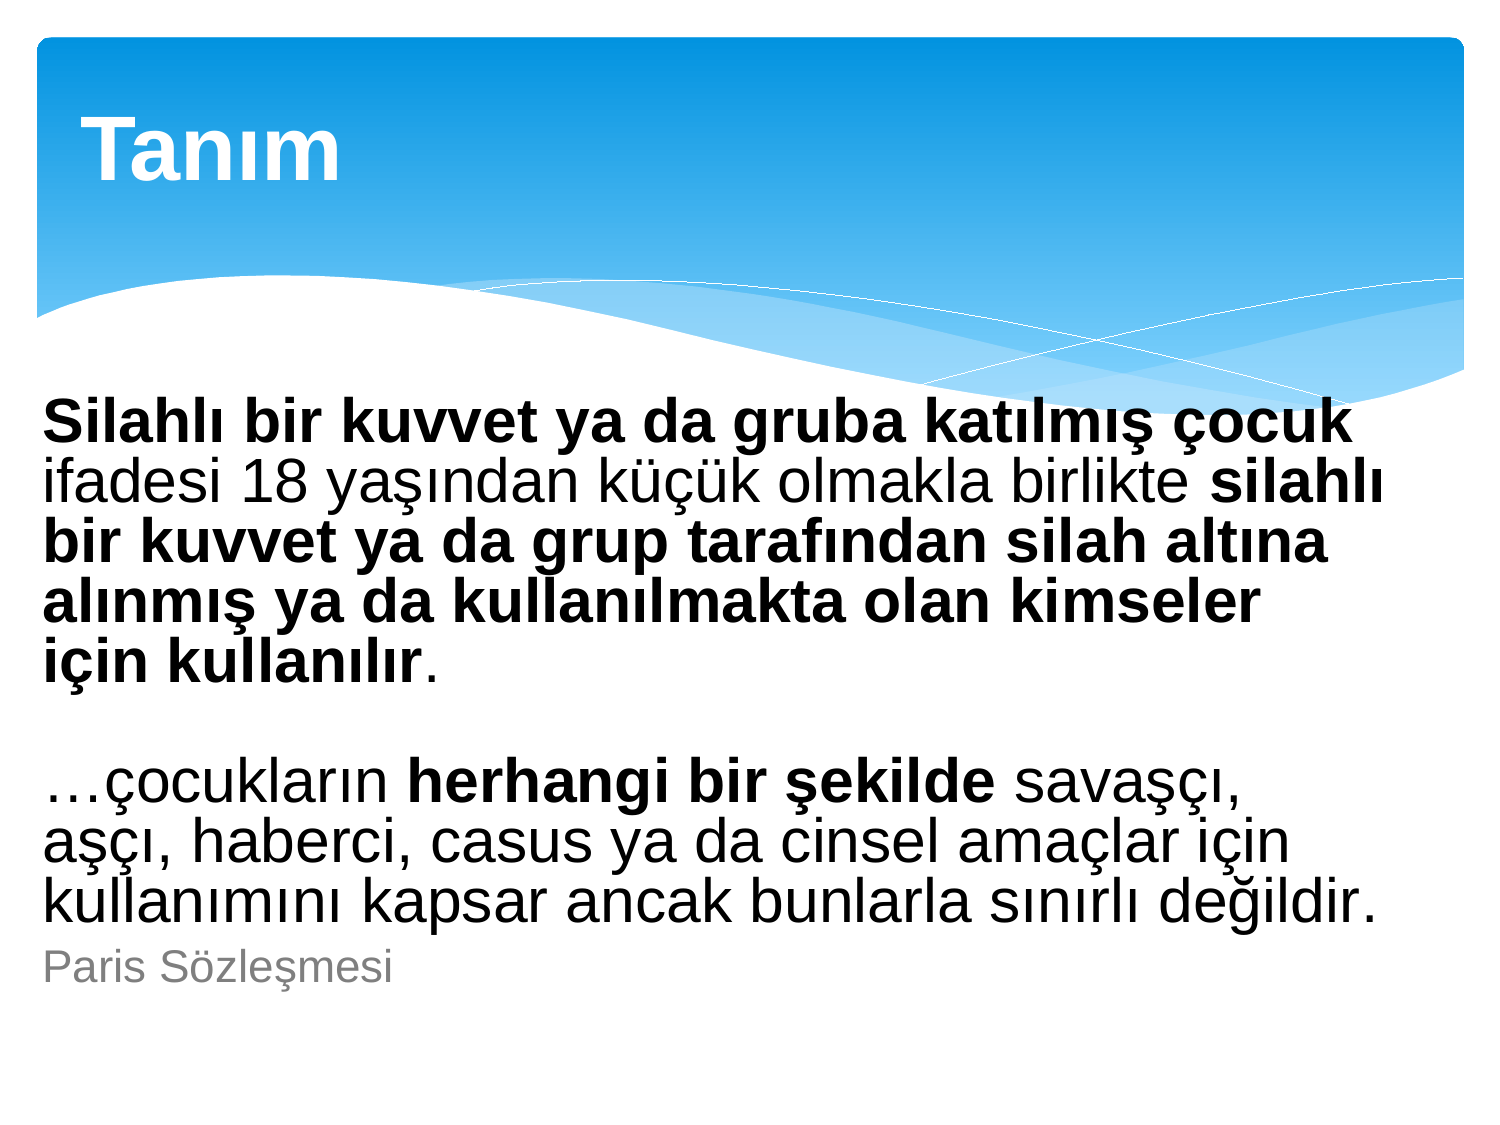

# Tanım

Silahlı bir kuvvet ya da gruba katılmış çocuk ifadesi 18 yaşından küçük olmakla birlikte silahlı bir kuvvet ya da grup tarafından silah altına alınmış ya da kullanılmakta olan kimseler için kullanılır.

…çocukların herhangi bir şekilde savaşçı, aşçı, haberci, casus ya da cinsel amaçlar için kullanımını kapsar ancak bunlarla sınırlı değildir.
Paris Sözleşmesi